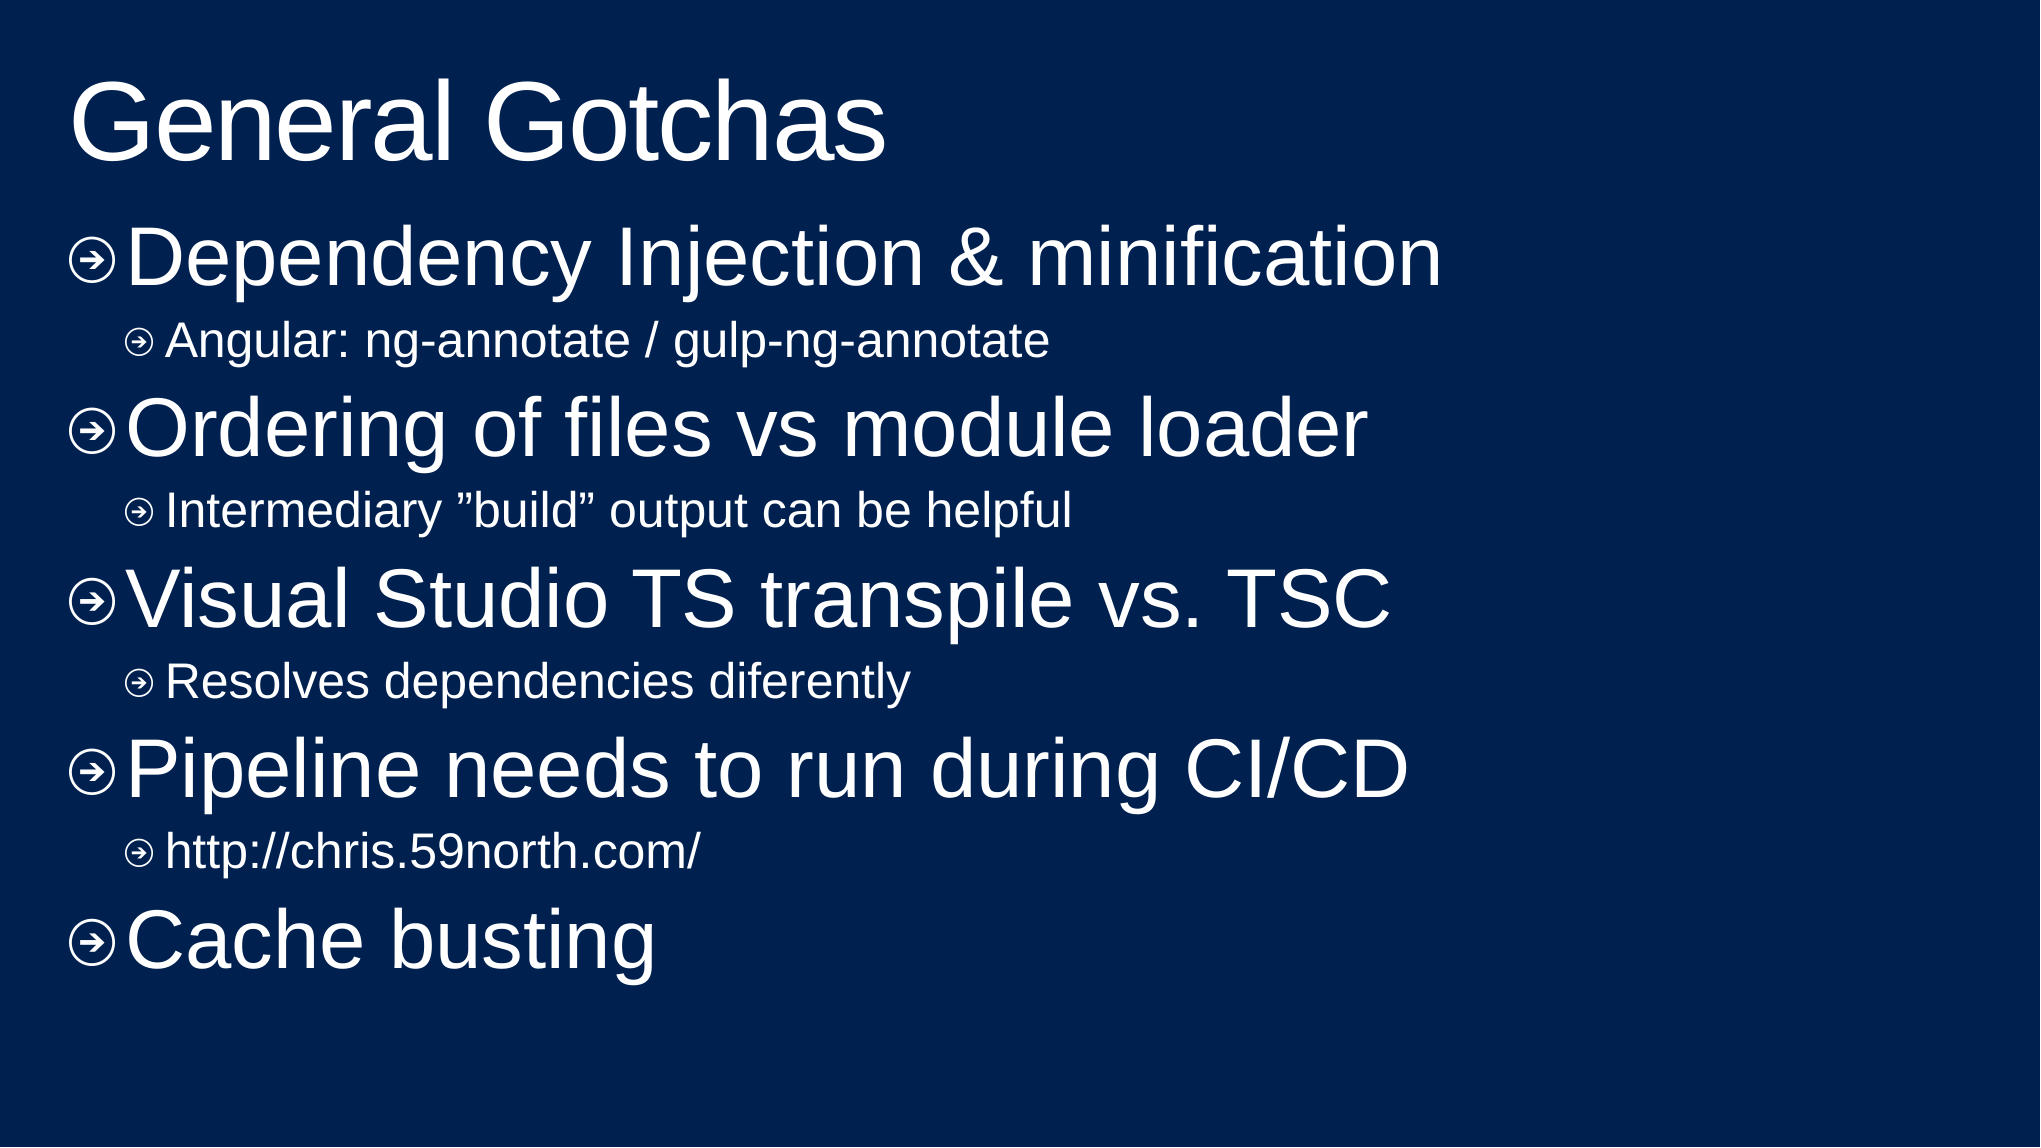

# General Gotchas
Dependency Injection & minification
Angular: ng-annotate / gulp-ng-annotate
Ordering of files vs module loader
Intermediary ”build” output can be helpful
Visual Studio TS transpile vs. TSC
Resolves dependencies diferently
Pipeline needs to run during CI/CD
http://chris.59north.com/
Cache busting